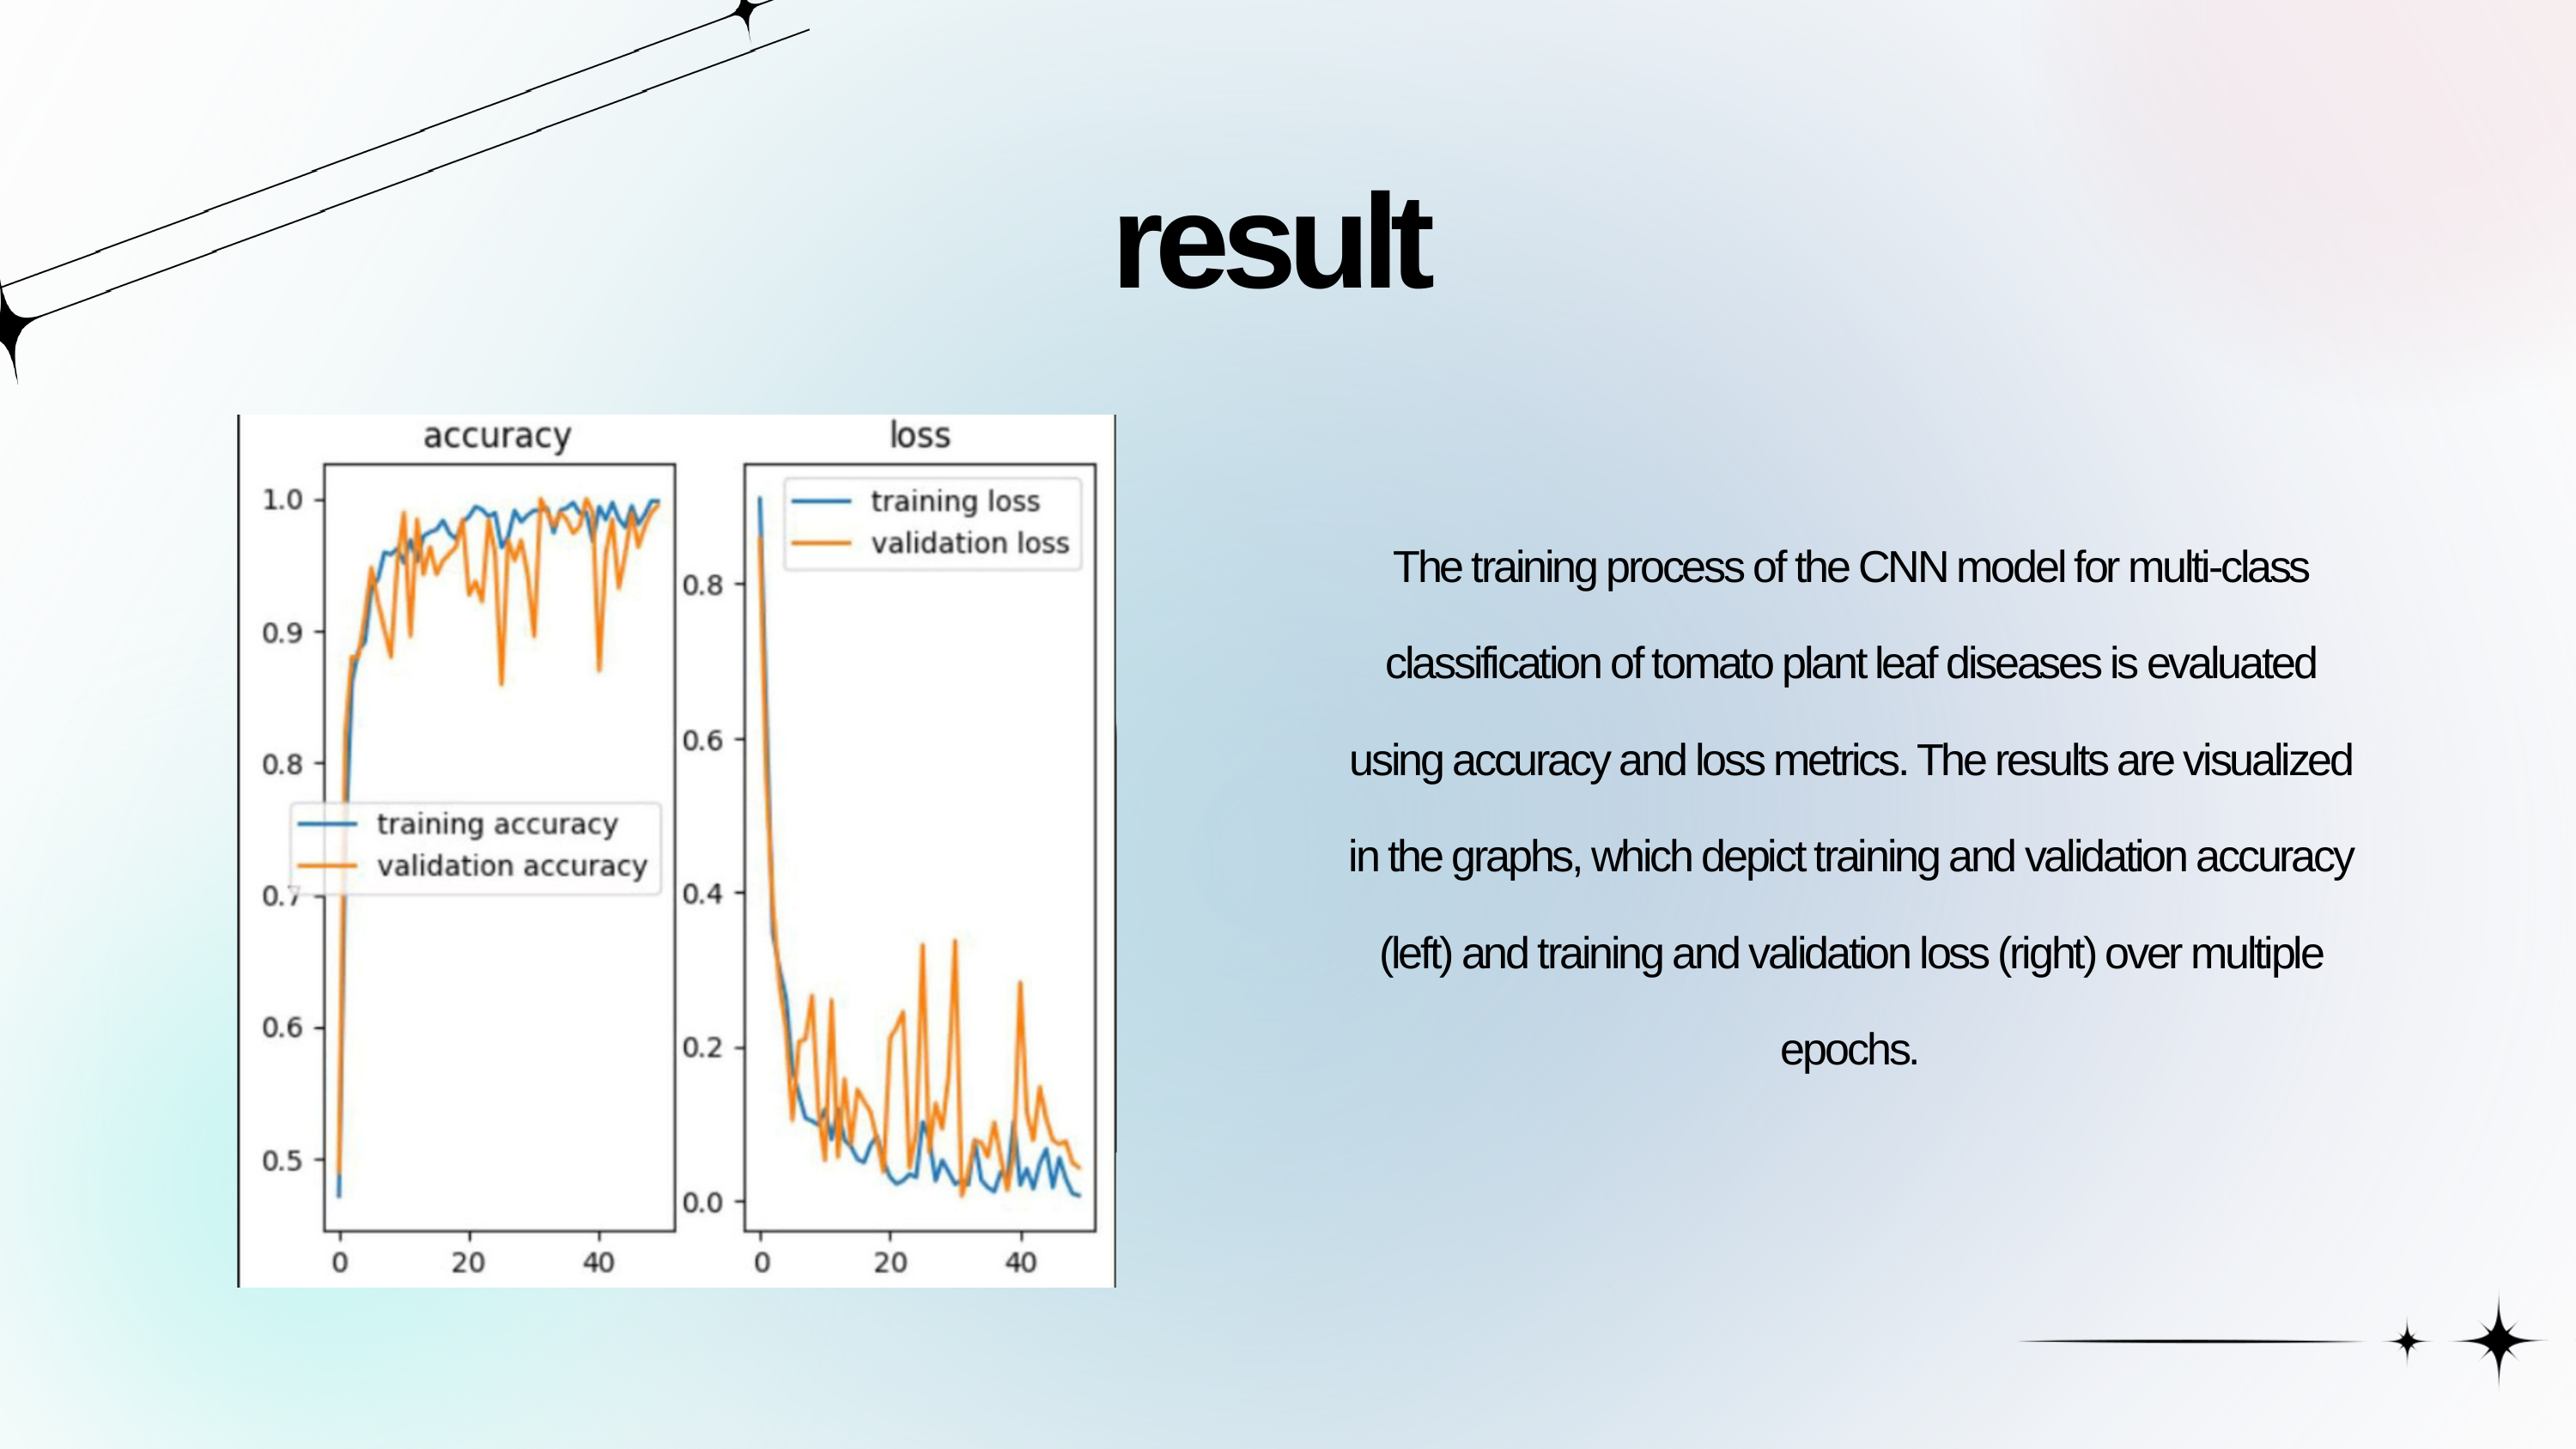

result

The training process of the CNN model for multi-class classification of tomato plant leaf diseases is evaluated using accuracy and loss metrics. The results are visualized in the graphs, which depict training and validation accuracy (left) and training and validation loss (right) over multiple epochs.